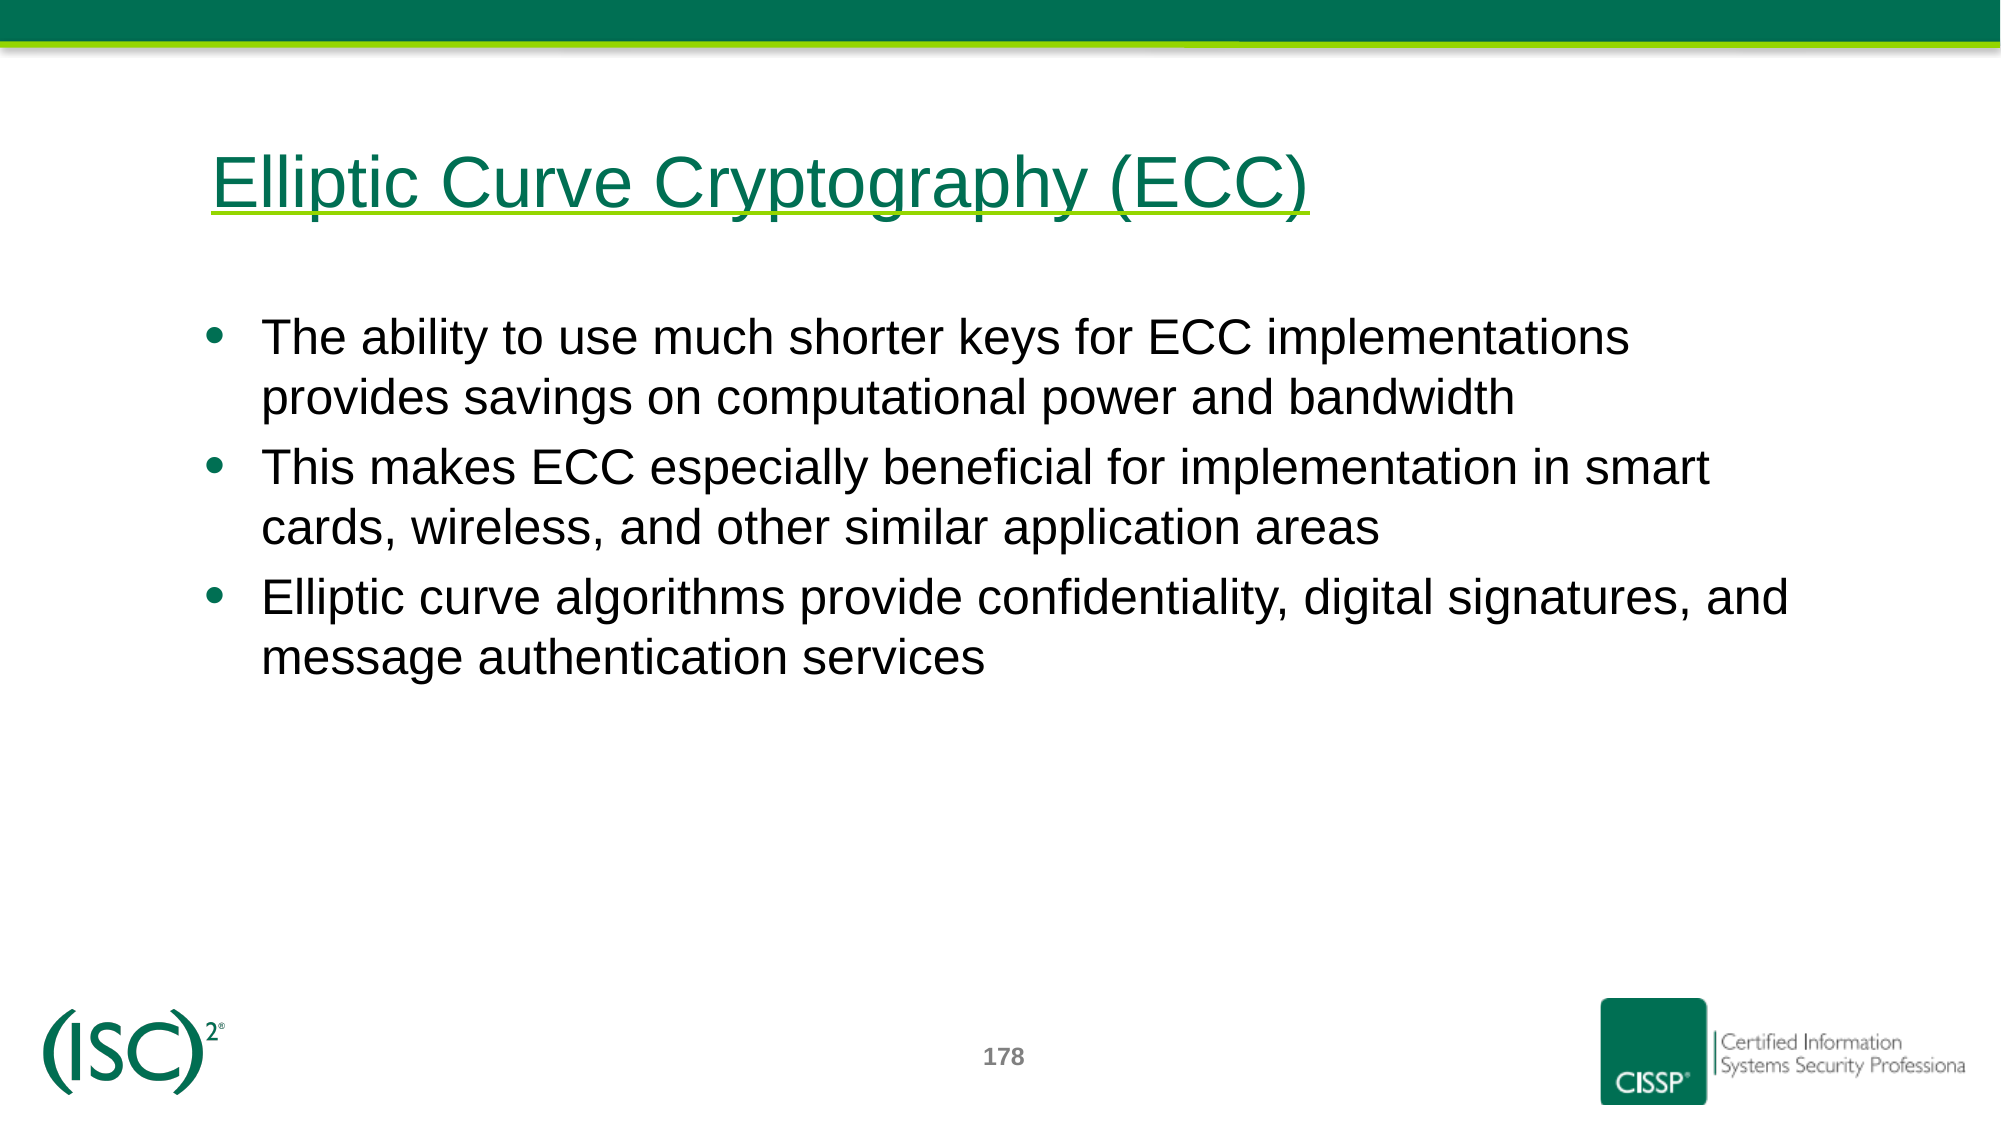

Elliptic Curve Cryptography (ECC)
The ability to use much shorter keys for ECC implementations provides savings on computational power and bandwidth
This makes ECC especially beneficial for implementation in smart cards, wireless, and other similar application areas
Elliptic curve algorithms provide confidentiality, digital signatures, and message authentication services